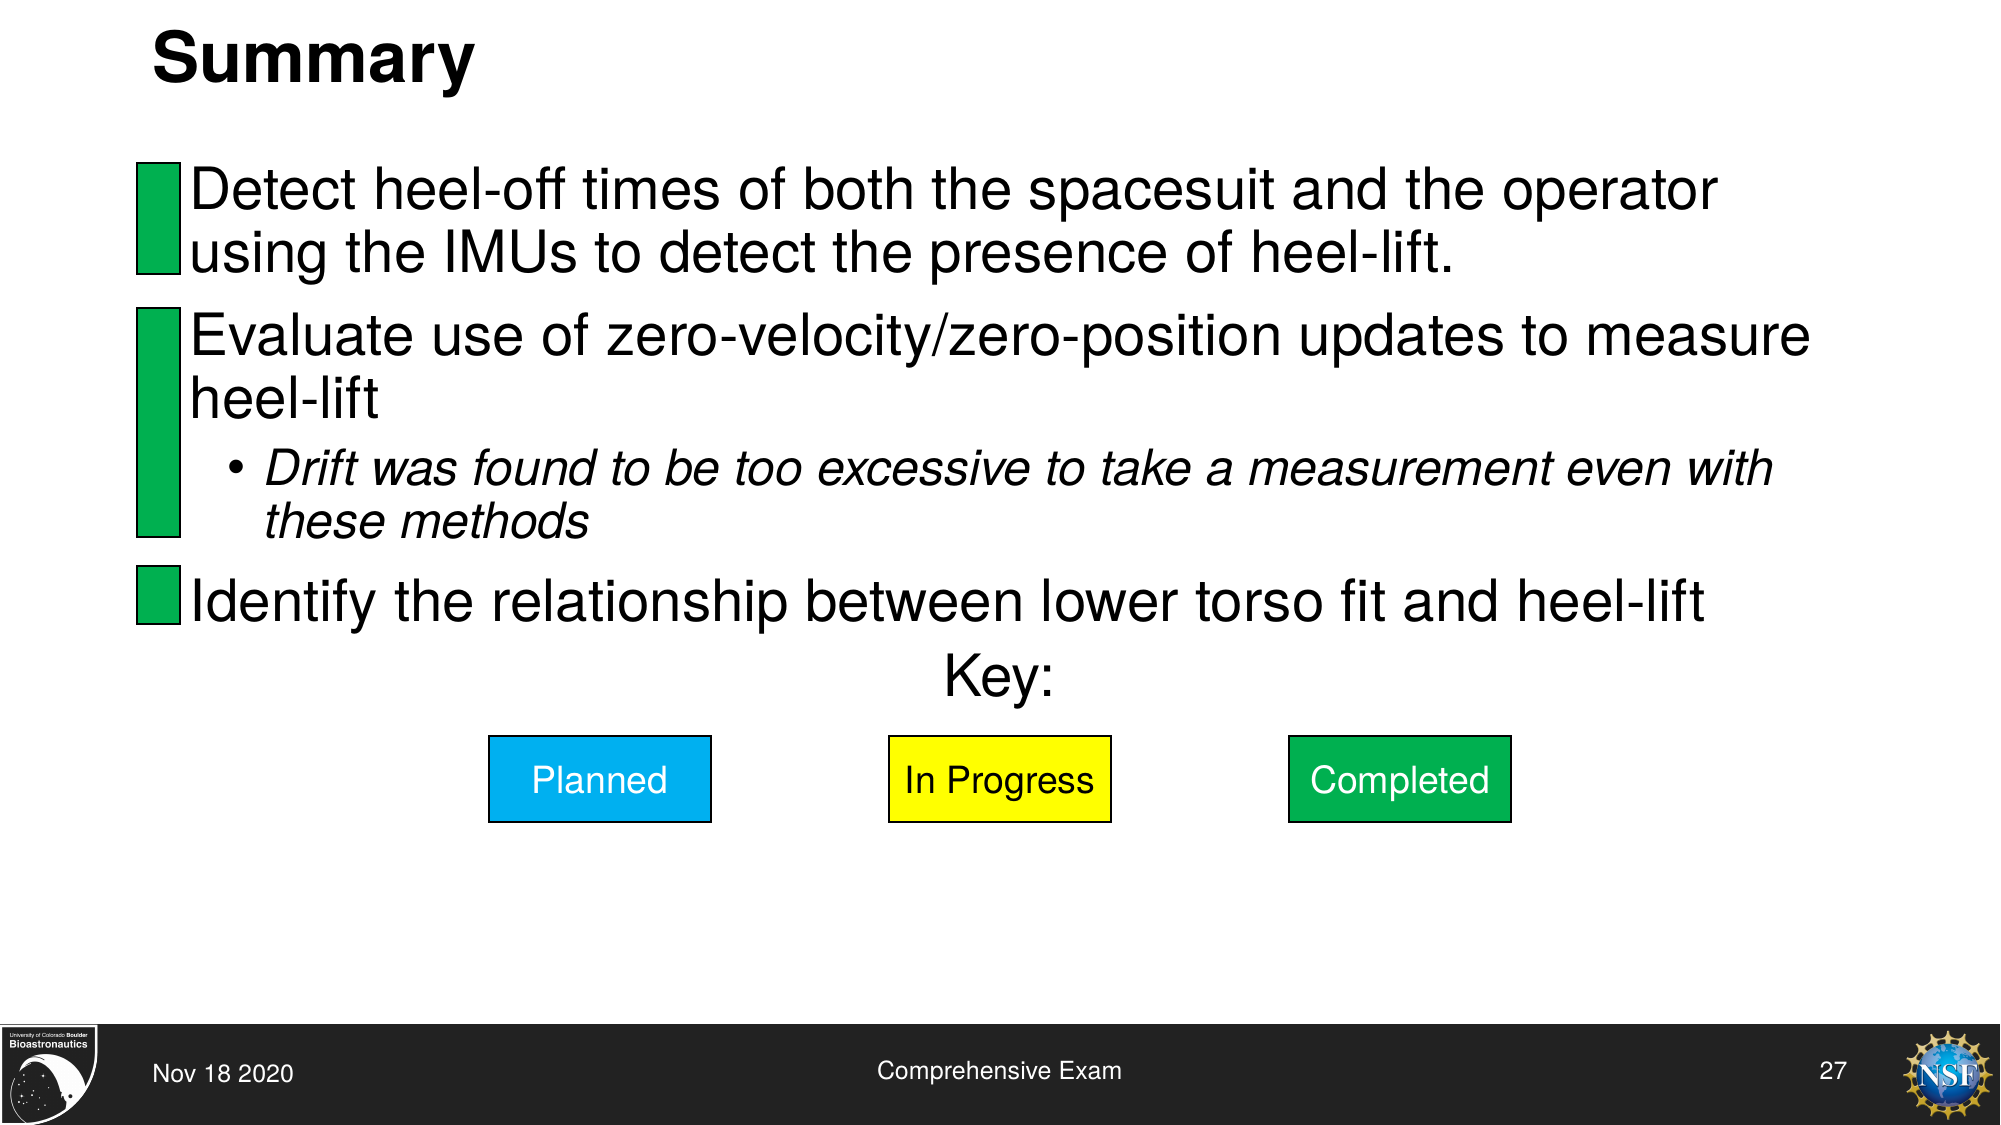

# Summary
Detect heel-off times of both the spacesuit and the operator using the IMUs to detect the presence of heel-lift.
Evaluate use of zero-velocity/zero-position updates to measure heel-lift
Drift was found to be too excessive to take a measurement even with these methods
Identify the relationship between lower torso fit and heel-lift

Key:

Completed
Planned
In Progress
Nov 18 2020
Comprehensive Exam
27